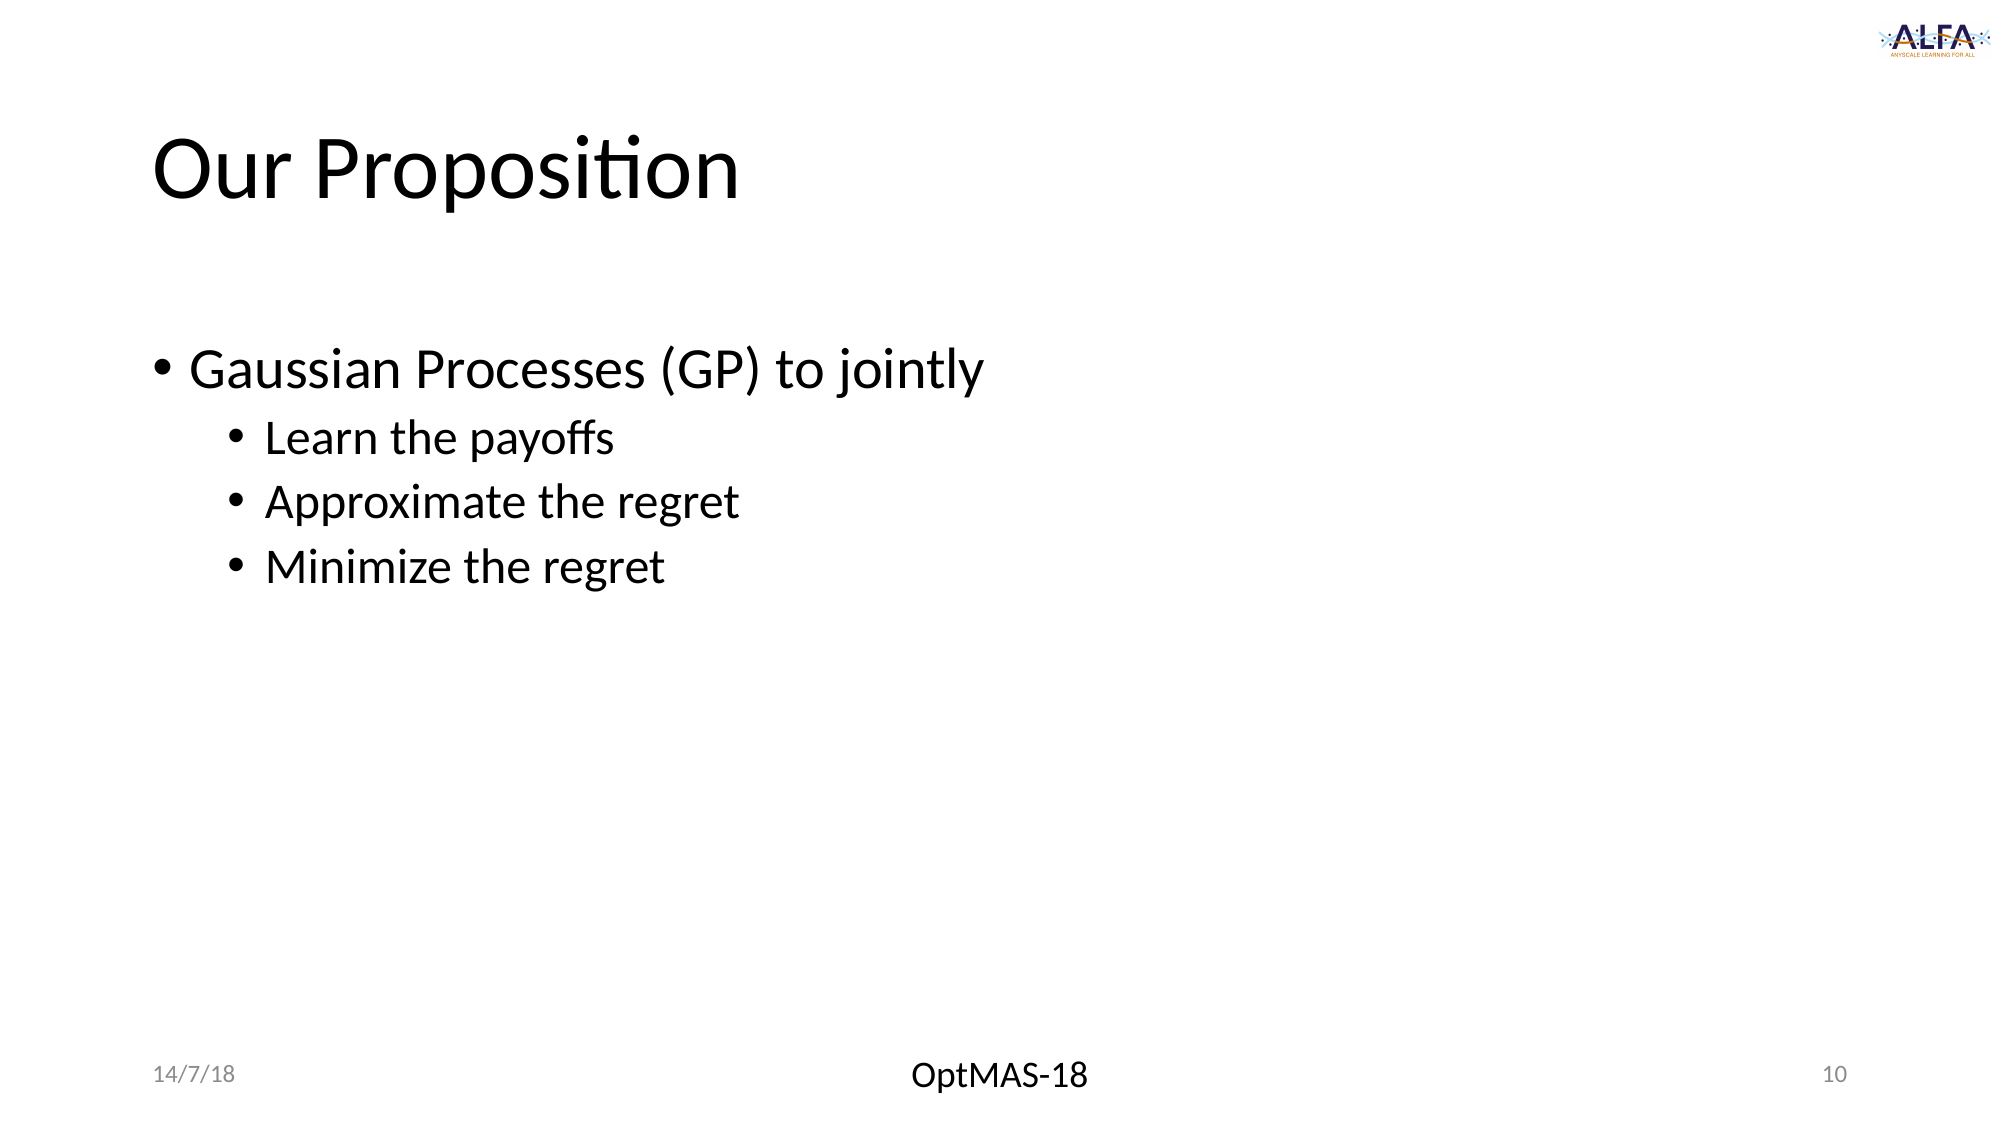

# Our Proposition

Gaussian Processes (GP) to jointly
Learn the payoffs
Approximate the regret
Minimize the regret

14/7/18
OptMAS-18
10